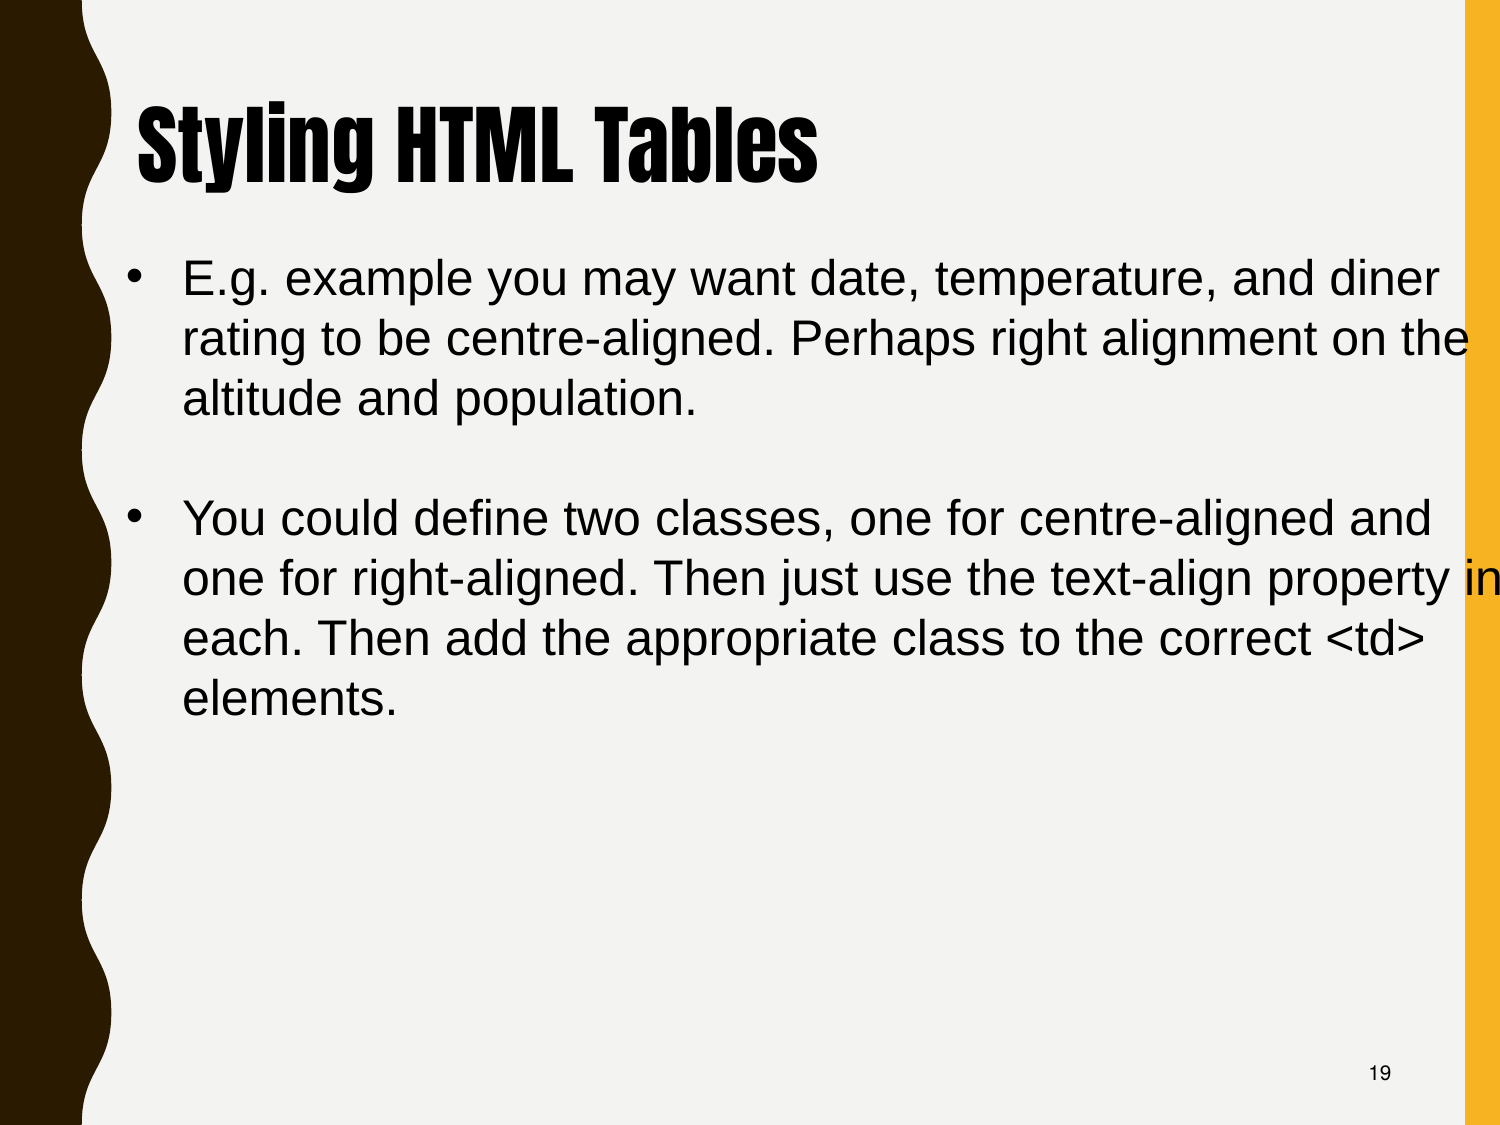

Styling HTML Tables
E.g. example you may want date, temperature, and diner rating to be centre-aligned. Perhaps right alignment on the altitude and population.

You could define two classes, one for centre-aligned and one for right-aligned. Then just use the text-align property in each. Then add the appropriate class to the correct <td> elements.
19